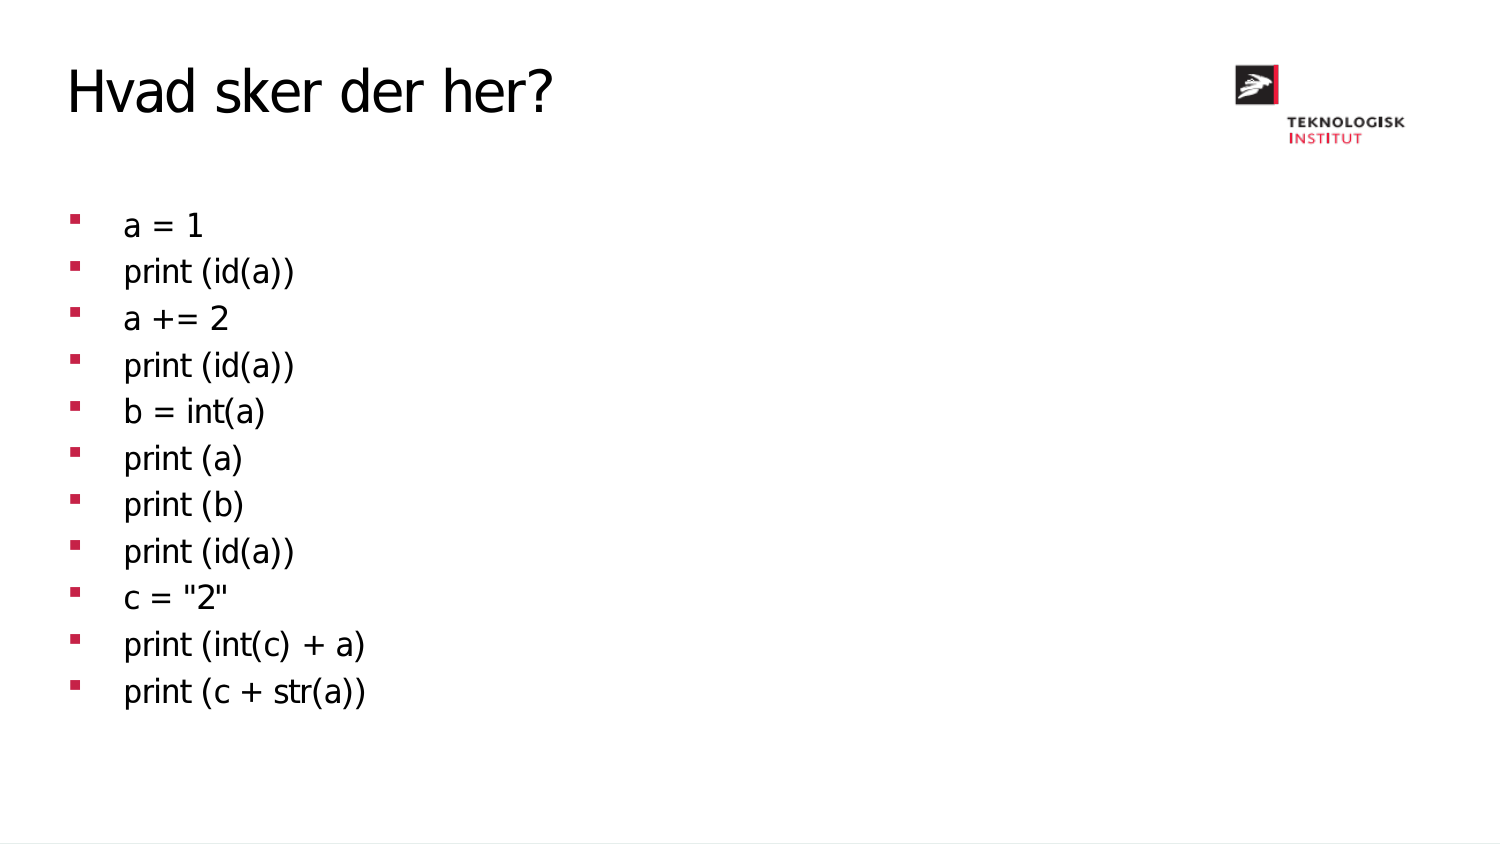

Hvad sker der her?
a = 1
print (id(a))
a += 2
print (id(a))
b = int(a)
print (a)
print (b)
print (id(a))
c = "2"
print (int(c) + a)
print (c + str(a))